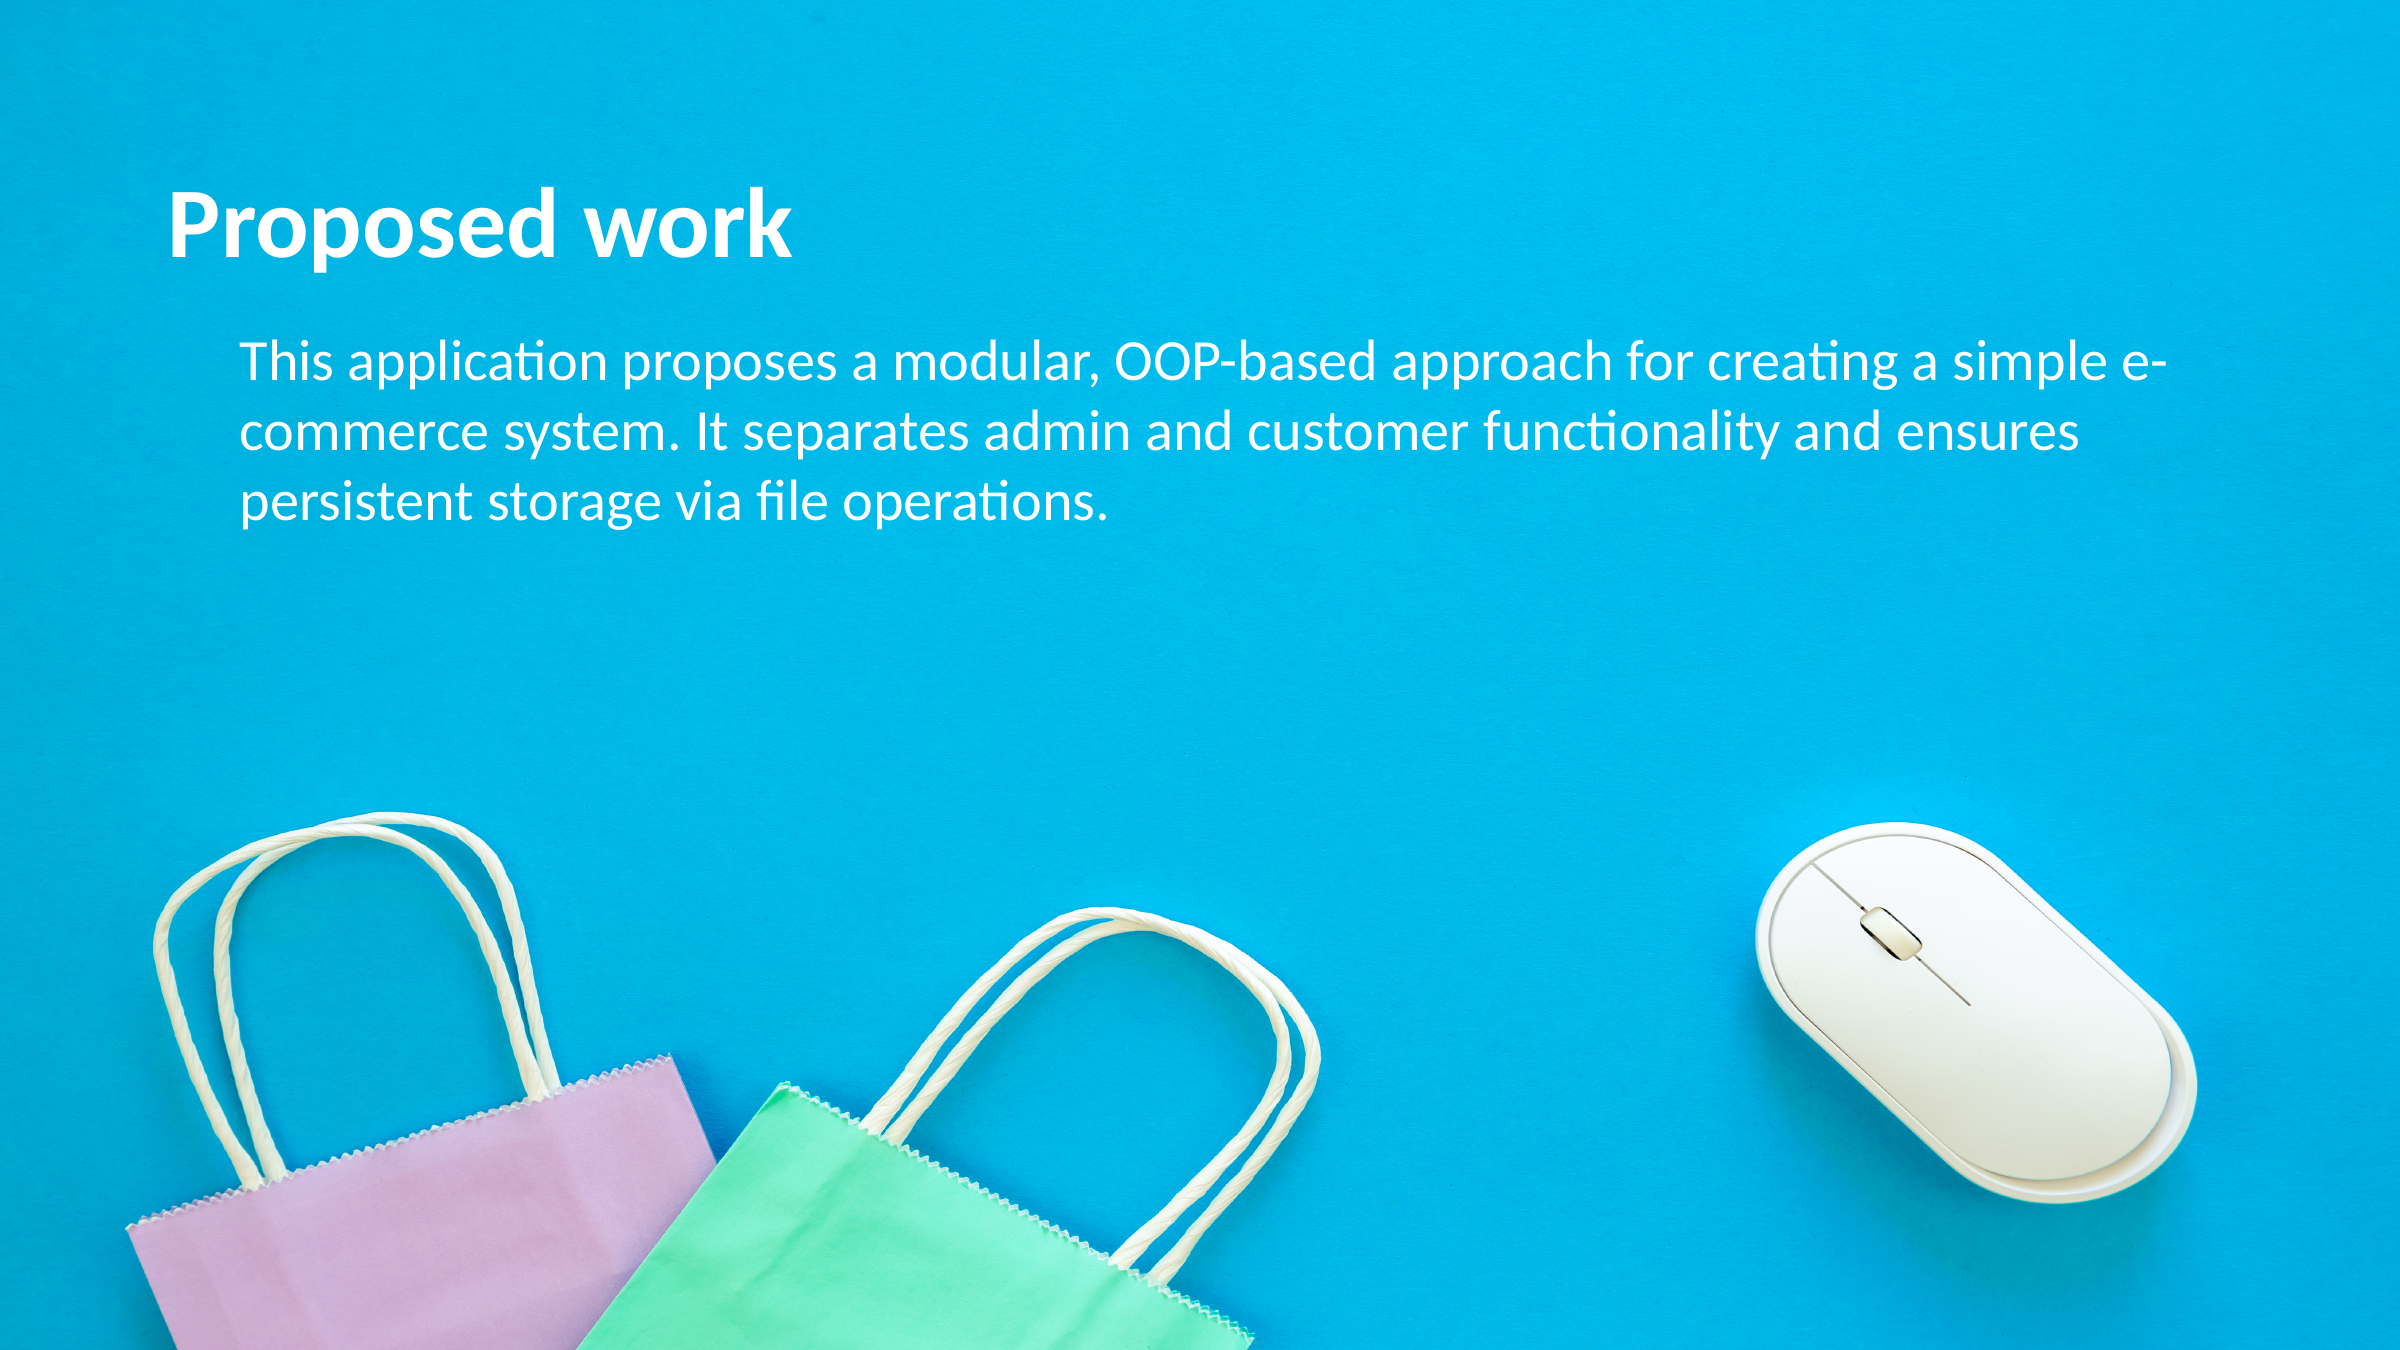

Proposed work
This application proposes a modular, OOP-based approach for creating a simple e-commerce system. It separates admin and customer functionality and ensures persistent storage via file operations.